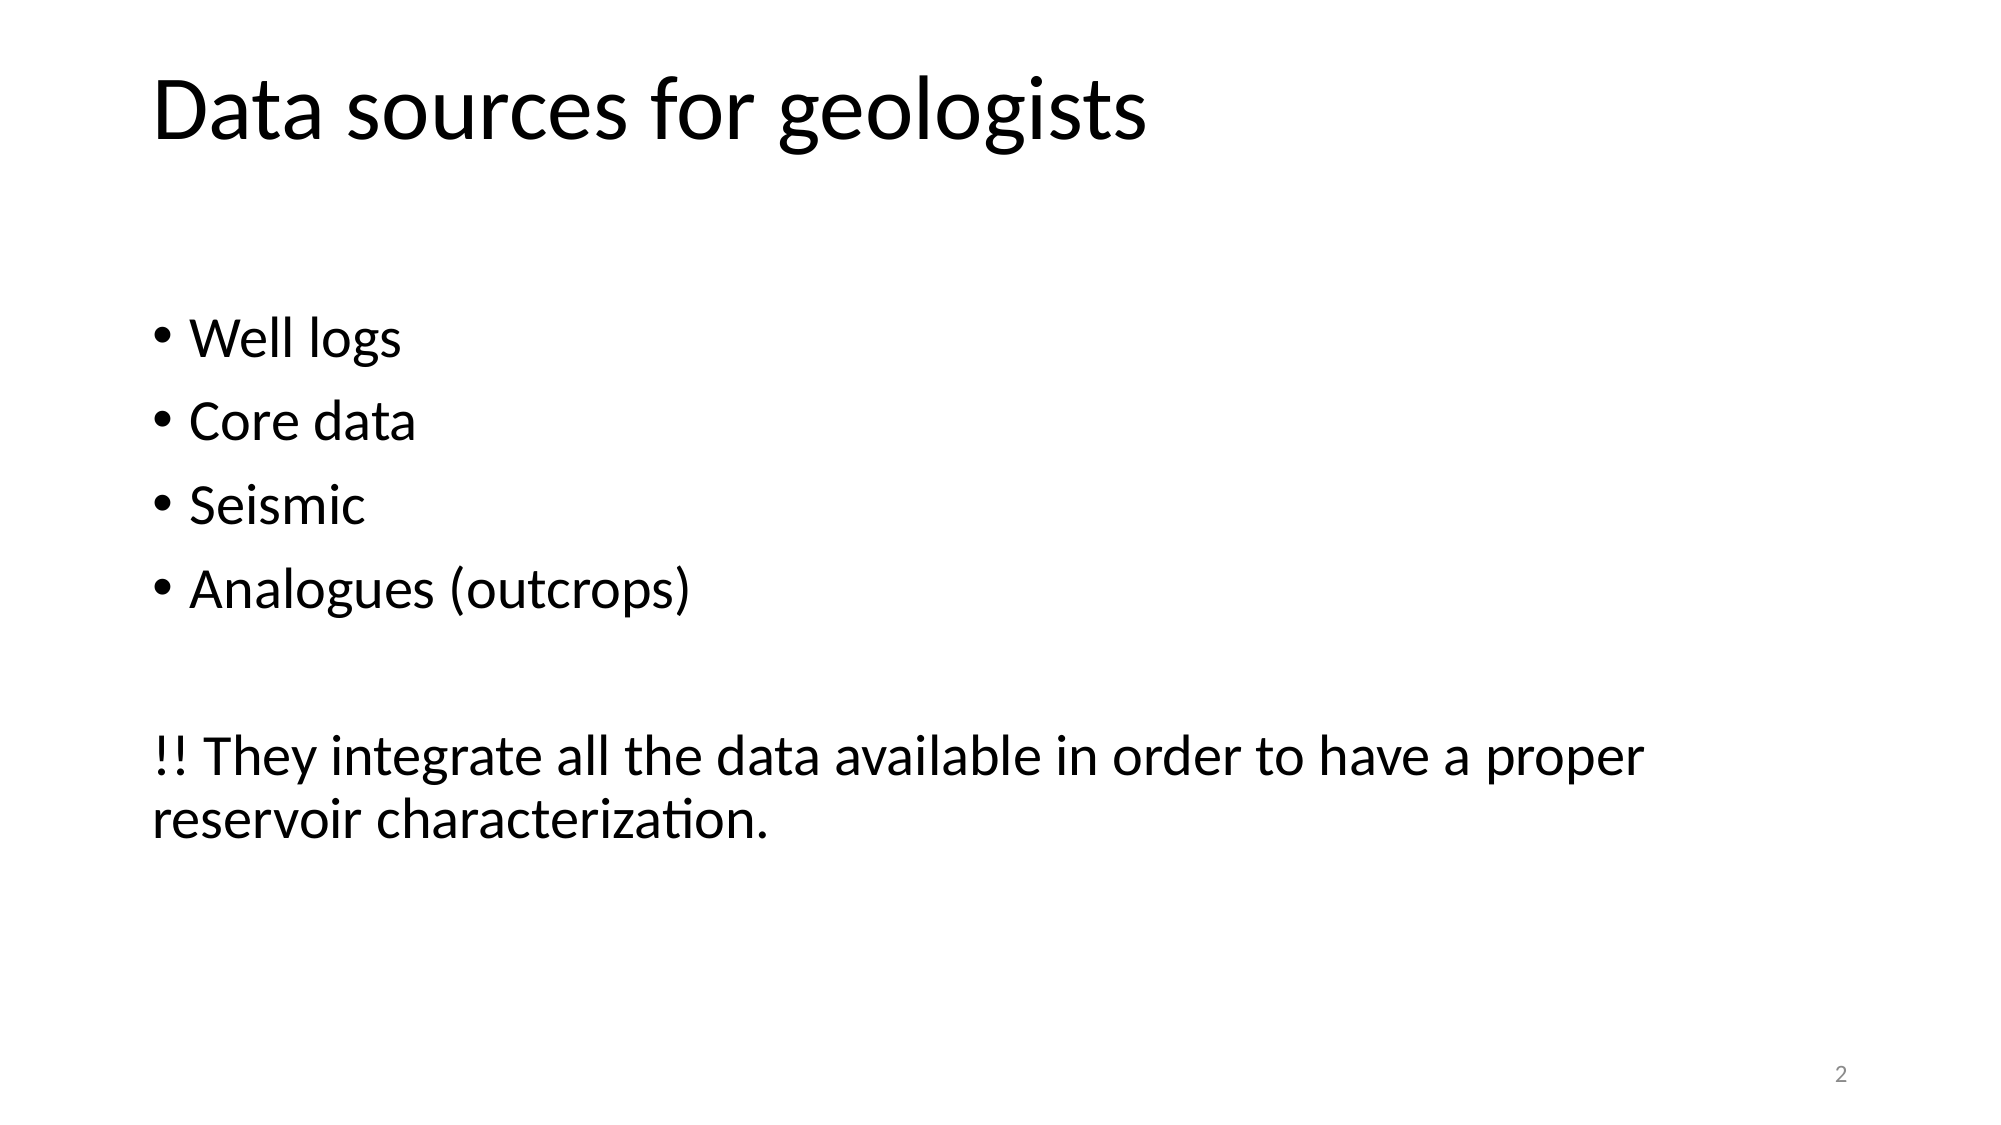

# Data sources for geologists
Well logs
Core data
Seismic
Analogues (outcrops)

!! They integrate all the data available in order to have a proper reservoir characterization.

2